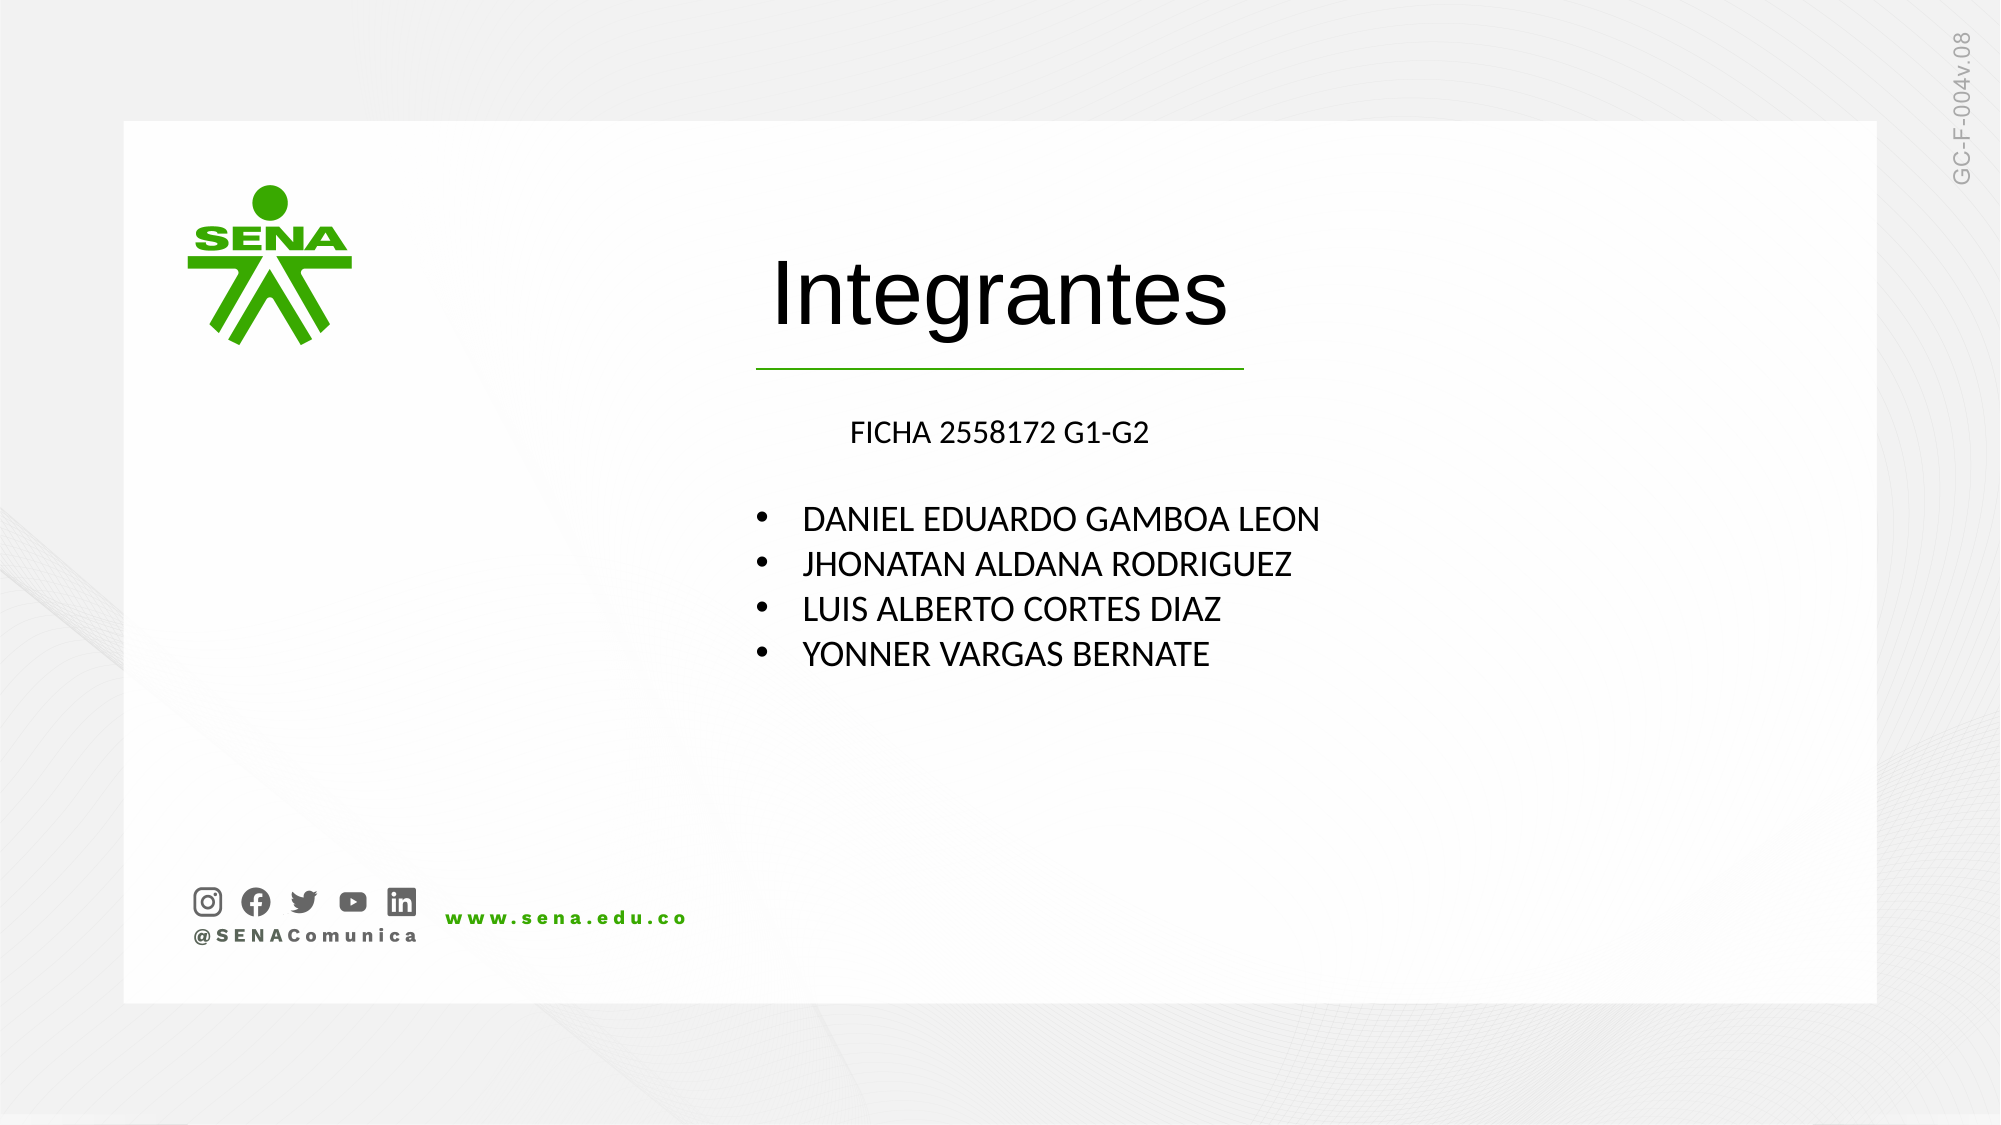

Integrantes
FICHA 2558172 G1-G2

DANIEL EDUARDO GAMBOA LEON
JHONATAN ALDANA RODRIGUEZ
LUIS ALBERTO CORTES DIAZ
YONNER VARGAS BERNATE